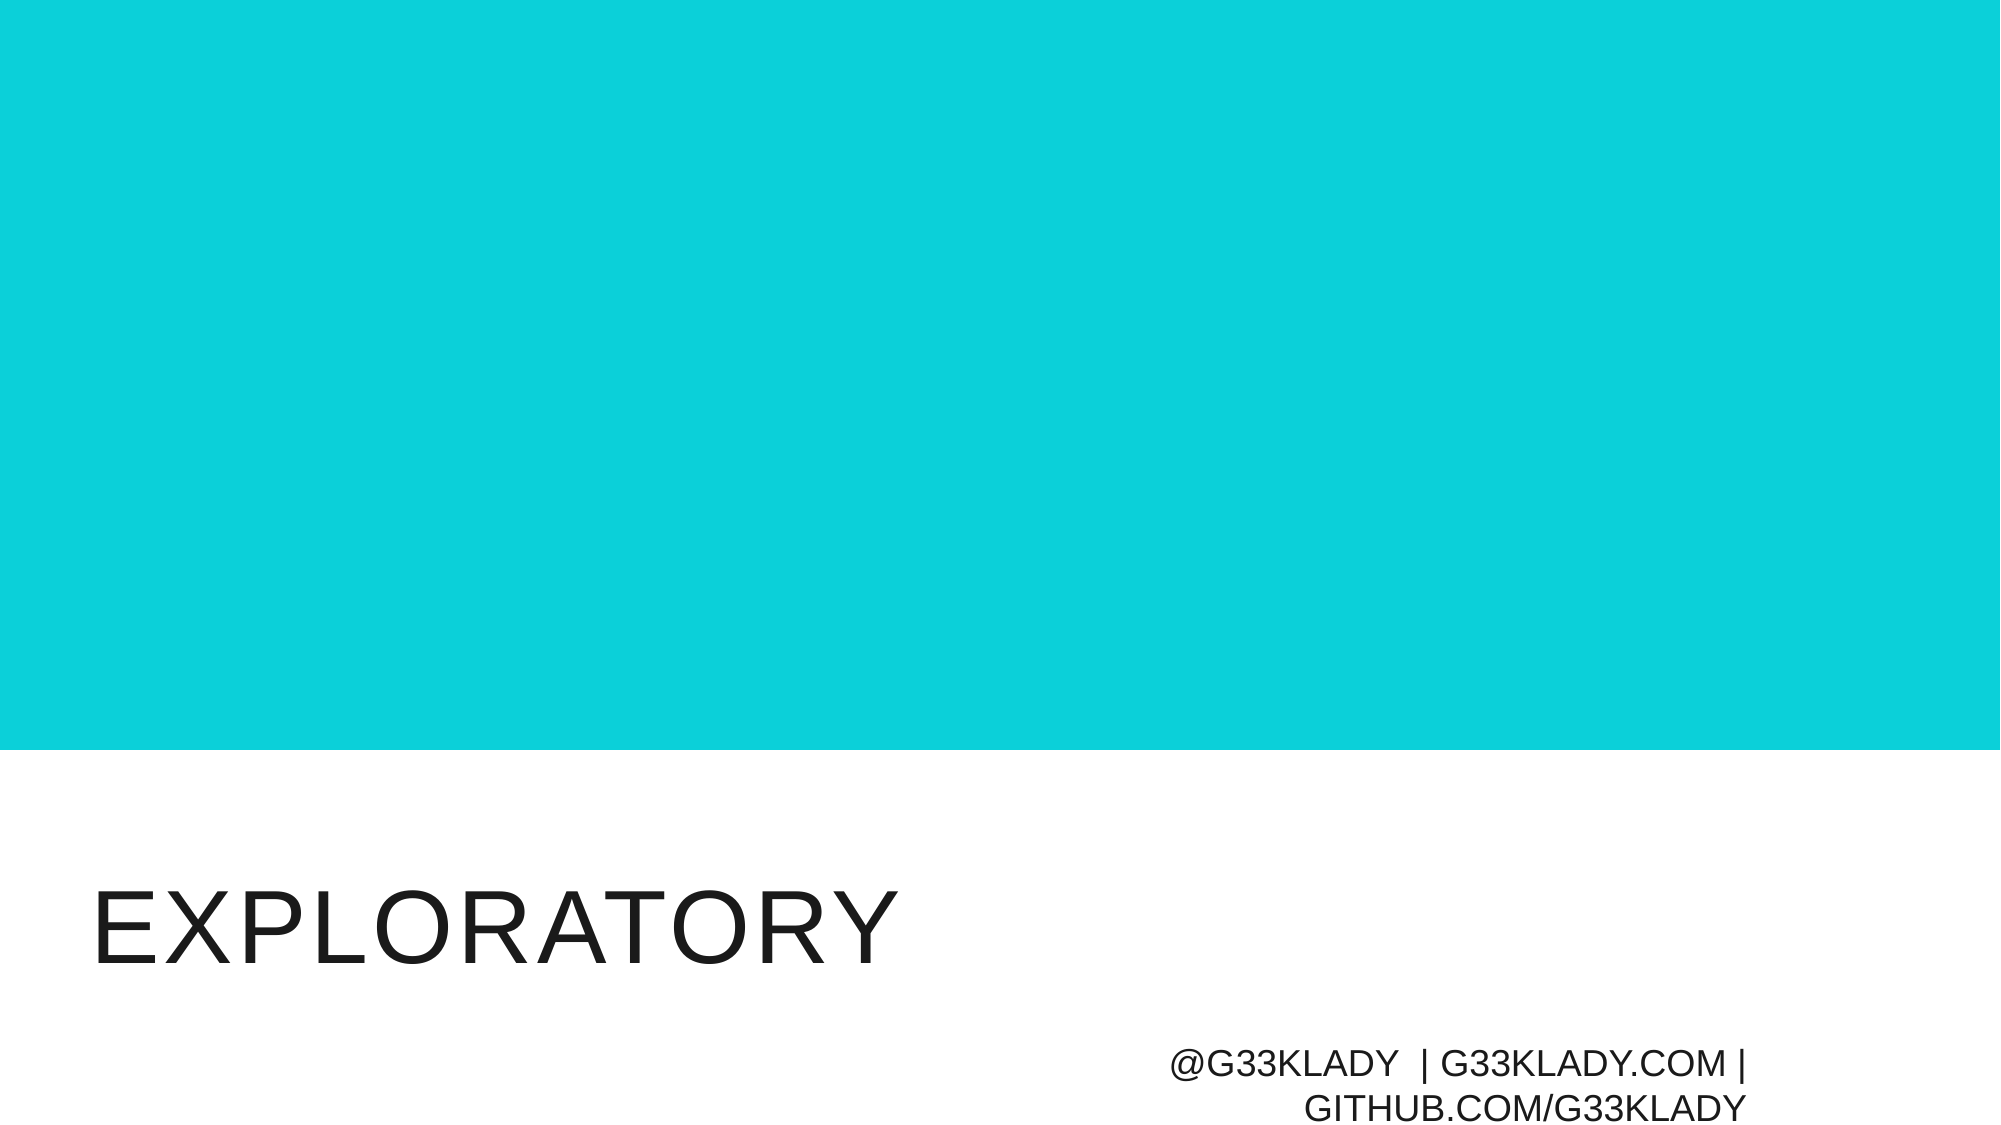

# exploratory
@g33klady  | g33klady.com | github.com/g33klady